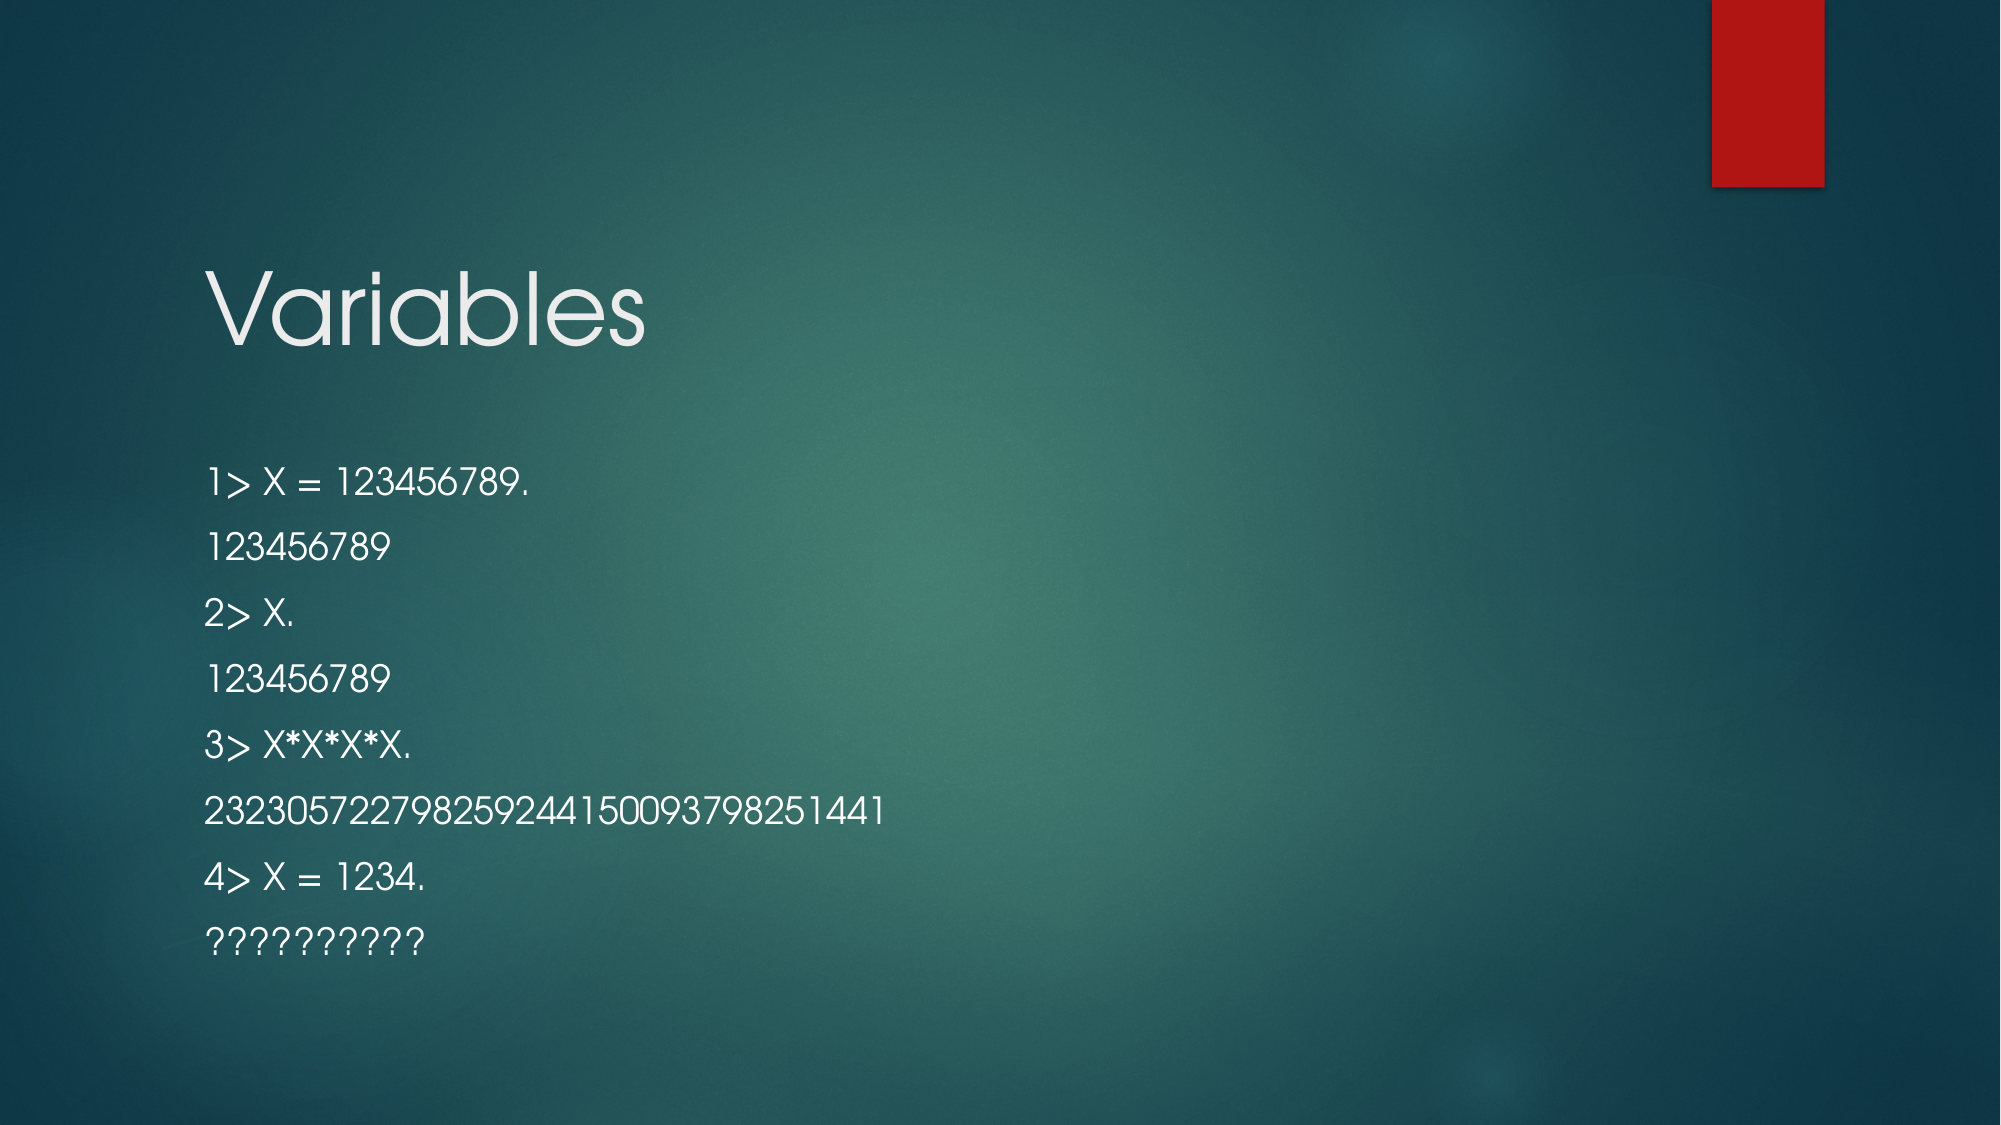

# Variables
1> X = 123456789.
123456789
2> X.
123456789
3> X*X*X*X.
232305722798259244150093798251441
4> X = 1234.
??????????